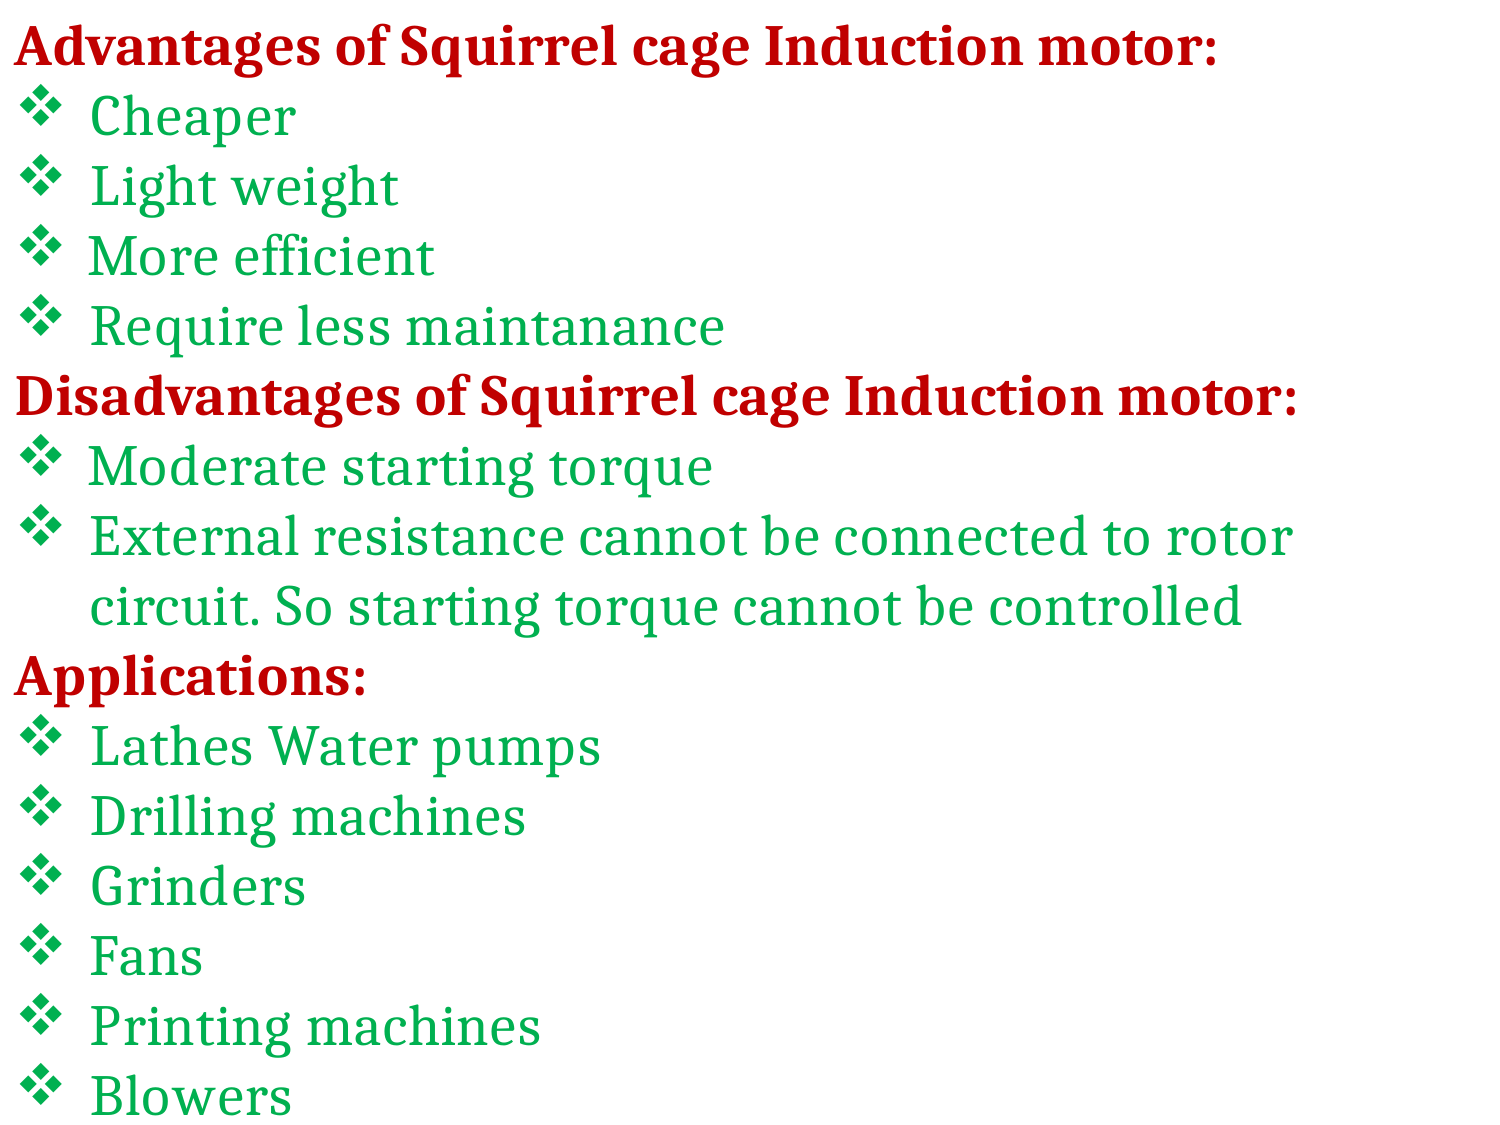

Advantages of Squirrel cage Induction motor:
Cheaper
Light weight
More efficient
Require less maintanance
Disadvantages of Squirrel cage Induction motor:
Moderate starting torque
External resistance cannot be connected to rotor circuit. So starting torque cannot be controlled
Applications:
Lathes Water pumps
Drilling machines
Grinders
Fans
Printing machines
Blowers